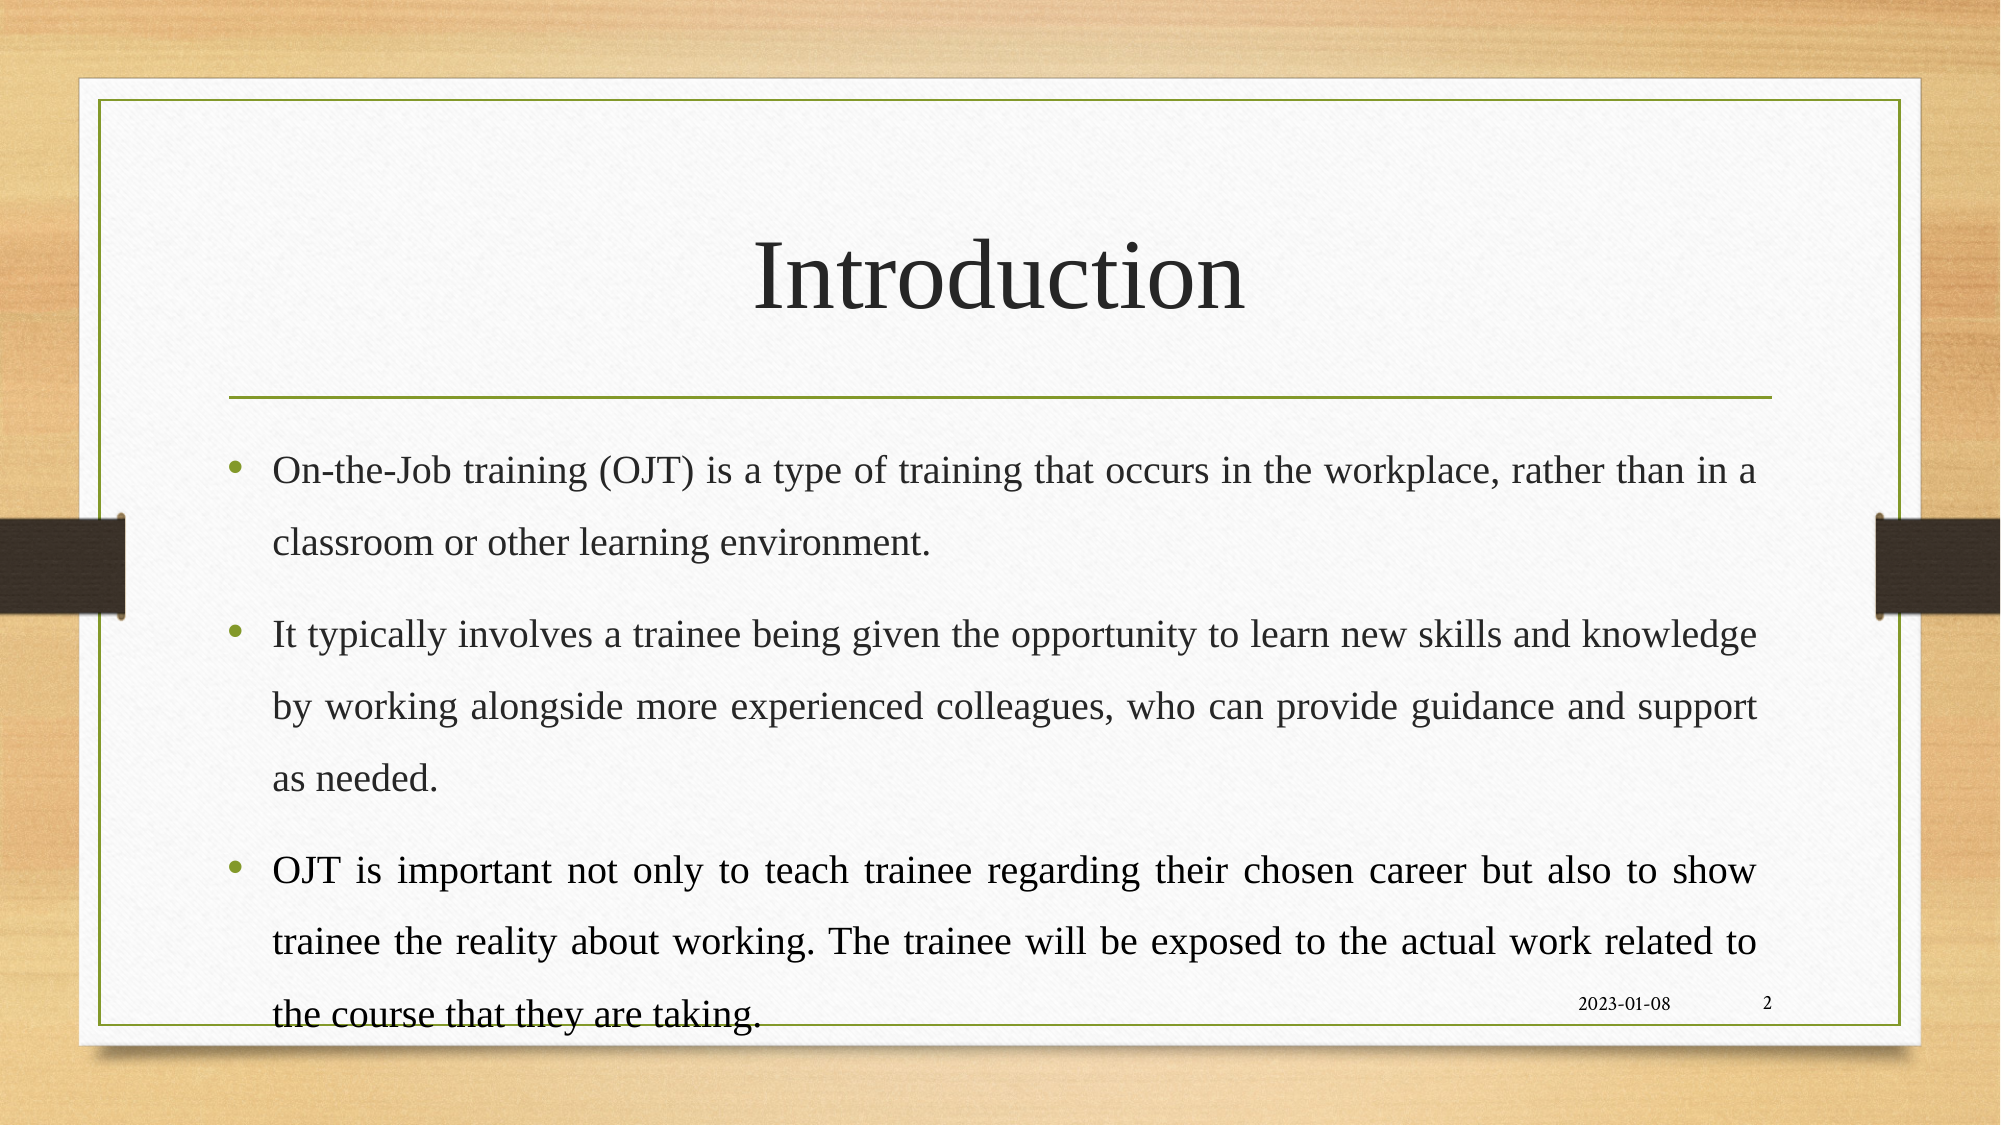

# Introduction
On-the-Job training (OJT) is a type of training that occurs in the workplace, rather than in a classroom or other learning environment.
It typically involves a trainee being given the opportunity to learn new skills and knowledge by working alongside more experienced colleagues, who can provide guidance and support as needed.
OJT is important not only to teach trainee regarding their chosen career but also to show trainee the reality about working. The trainee will be exposed to the actual work related to the course that they are taking.

2023-01-08
2